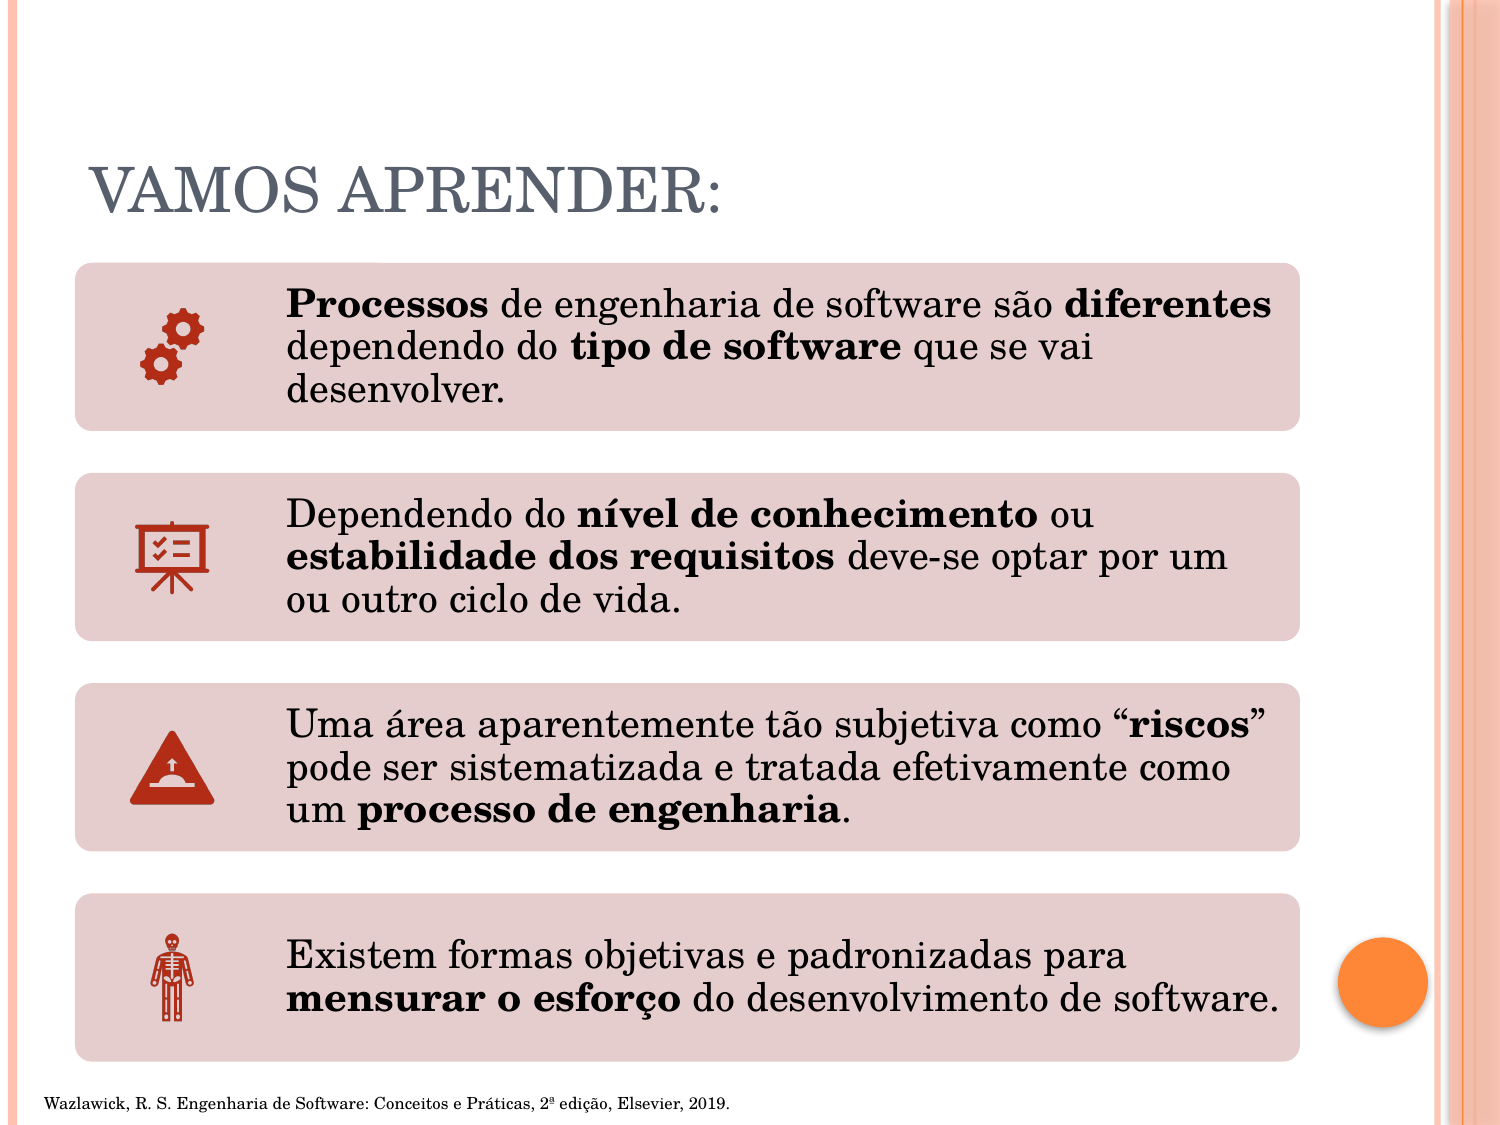

# Vamos aprender:
Processos de engenharia de software são diferentes dependendo do tipo de software que se vai desenvolver.
Dependendo do nível de conhecimento ou estabilidade dos requisitos deve-se optar por um ou outro ciclo de vida.
Uma área aparentemente tão subjetiva como “riscos” pode ser sistematizada e tratada efetivamente como um processo de engenharia.
Existem formas objetivas e padronizadas para mensurar o esforço do desenvolvimento de software.